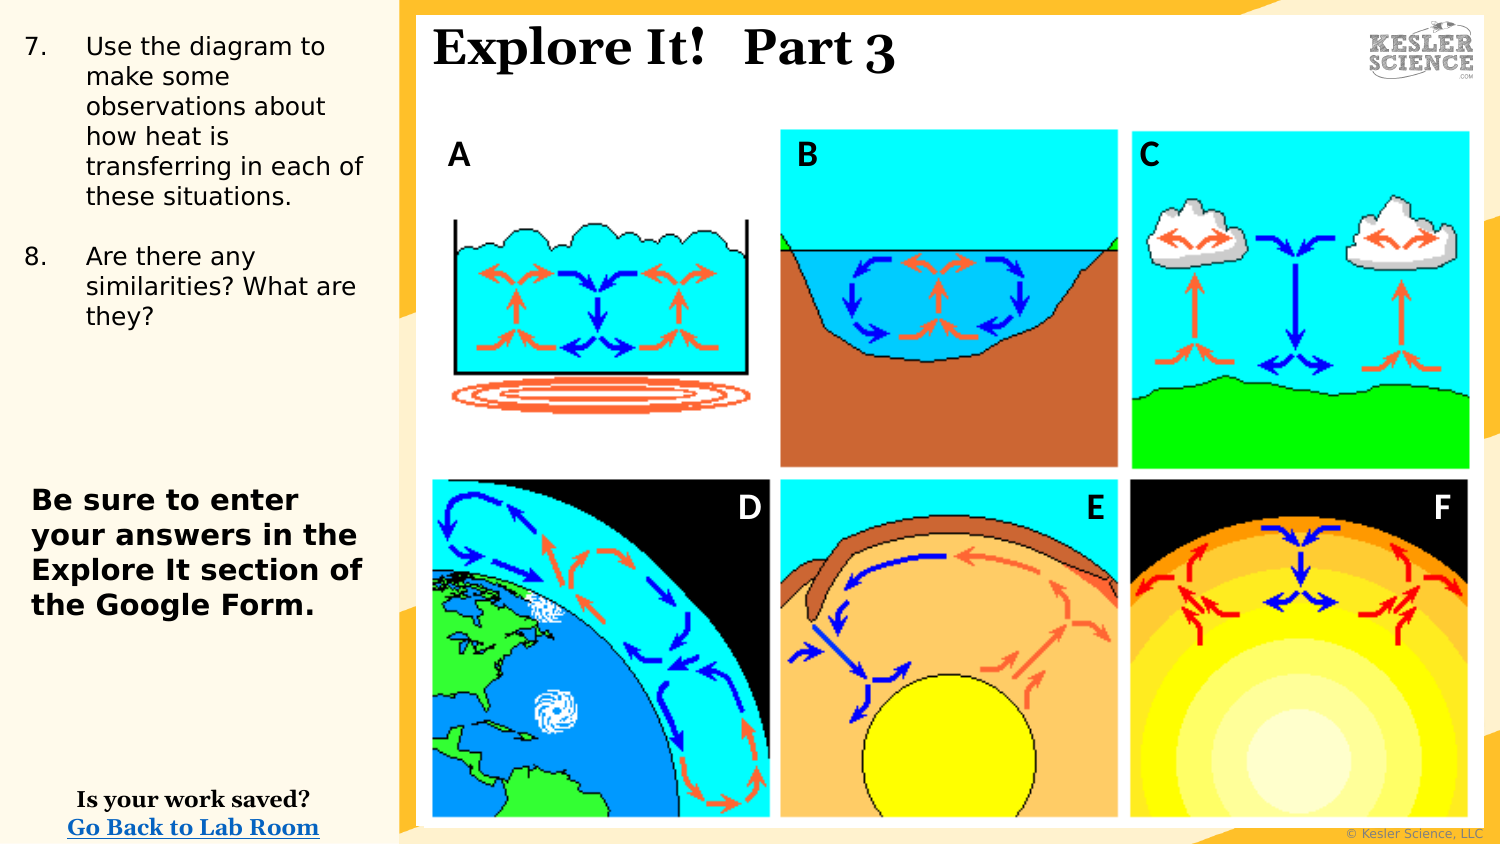

Is your work saved?
Go Back to Lab Room